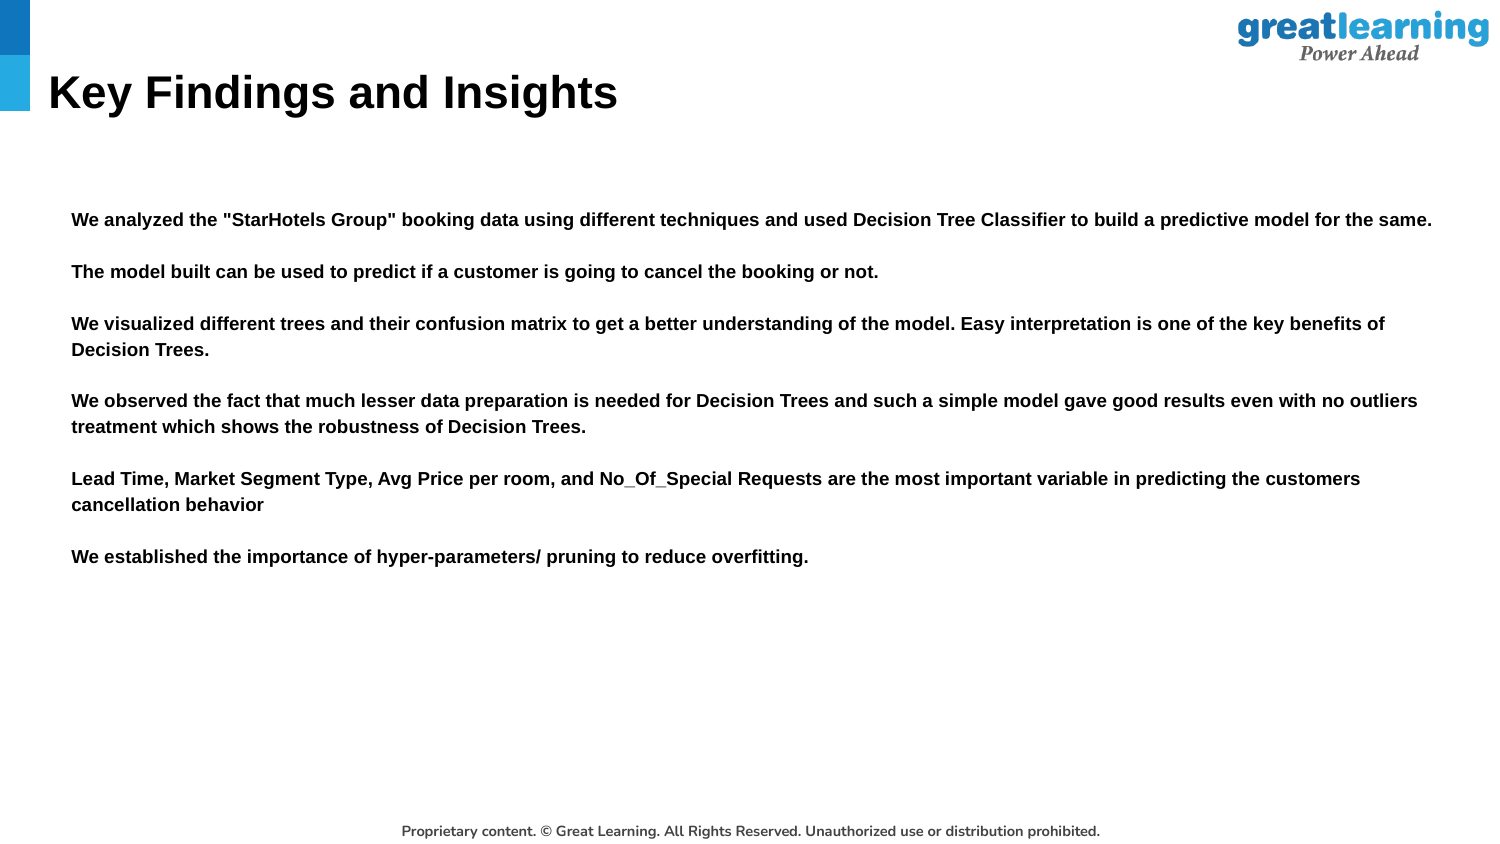

# Key Findings and Insights

We analyzed the "StarHotels Group" booking data using different techniques and used Decision Tree Classifier to build a predictive model for the same.

The model built can be used to predict if a customer is going to cancel the booking or not.

We visualized different trees and their confusion matrix to get a better understanding of the model. Easy interpretation is one of the key benefits of Decision Trees.

We observed the fact that much lesser data preparation is needed for Decision Trees and such a simple model gave good results even with no outliers treatment which shows the robustness of Decision Trees.

Lead Time, Market Segment Type, Avg Price per room, and No_Of_Special Requests are the most important variable in predicting the customers cancellation behavior

We established the importance of hyper-parameters/ pruning to reduce overfitting.